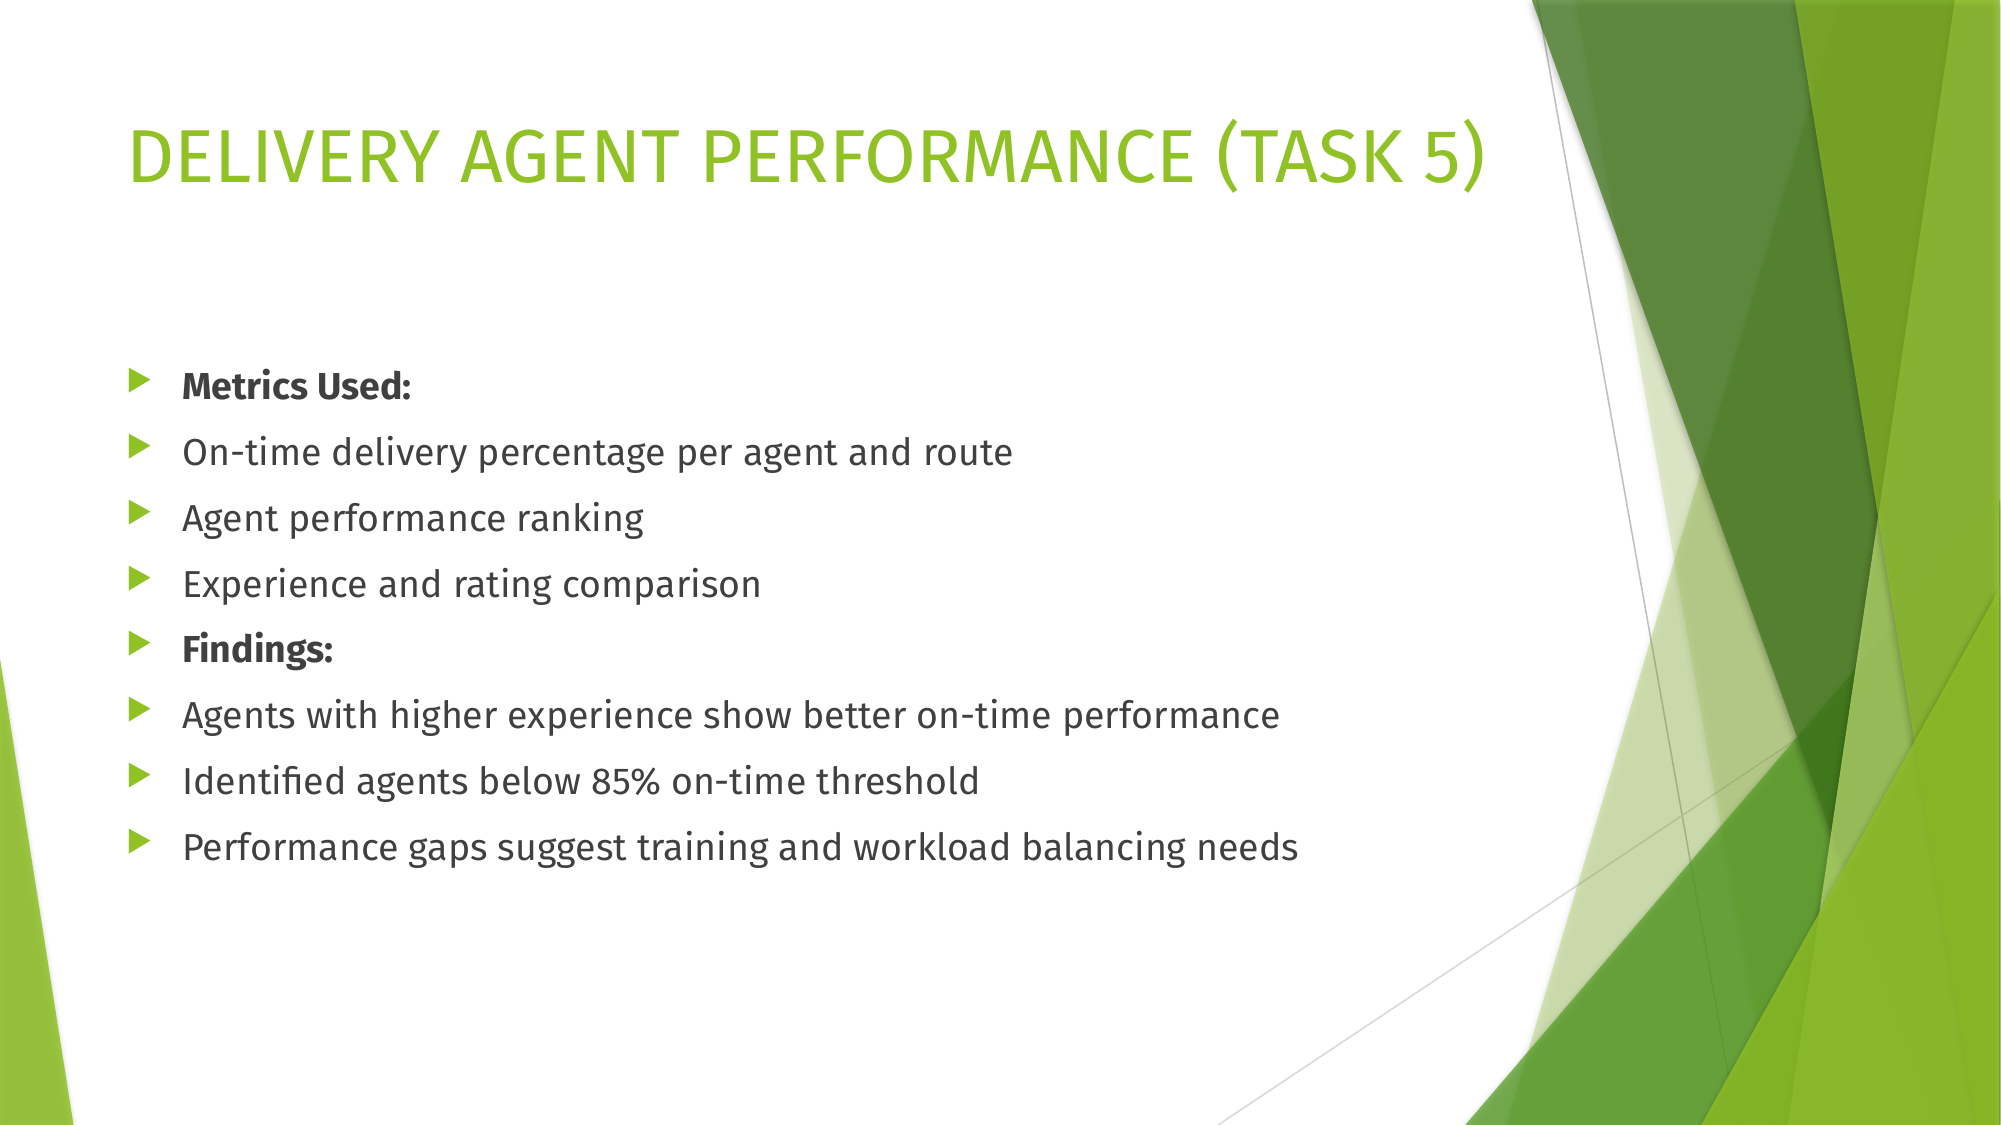

# DELIVERY AGENT PERFORMANCE (TASK 5)
Metrics Used:
On-time delivery percentage per agent and route
Agent performance ranking
Experience and rating comparison
Findings:
Agents with higher experience show better on-time performance
Identified agents below 85% on-time threshold
Performance gaps suggest training and workload balancing needs